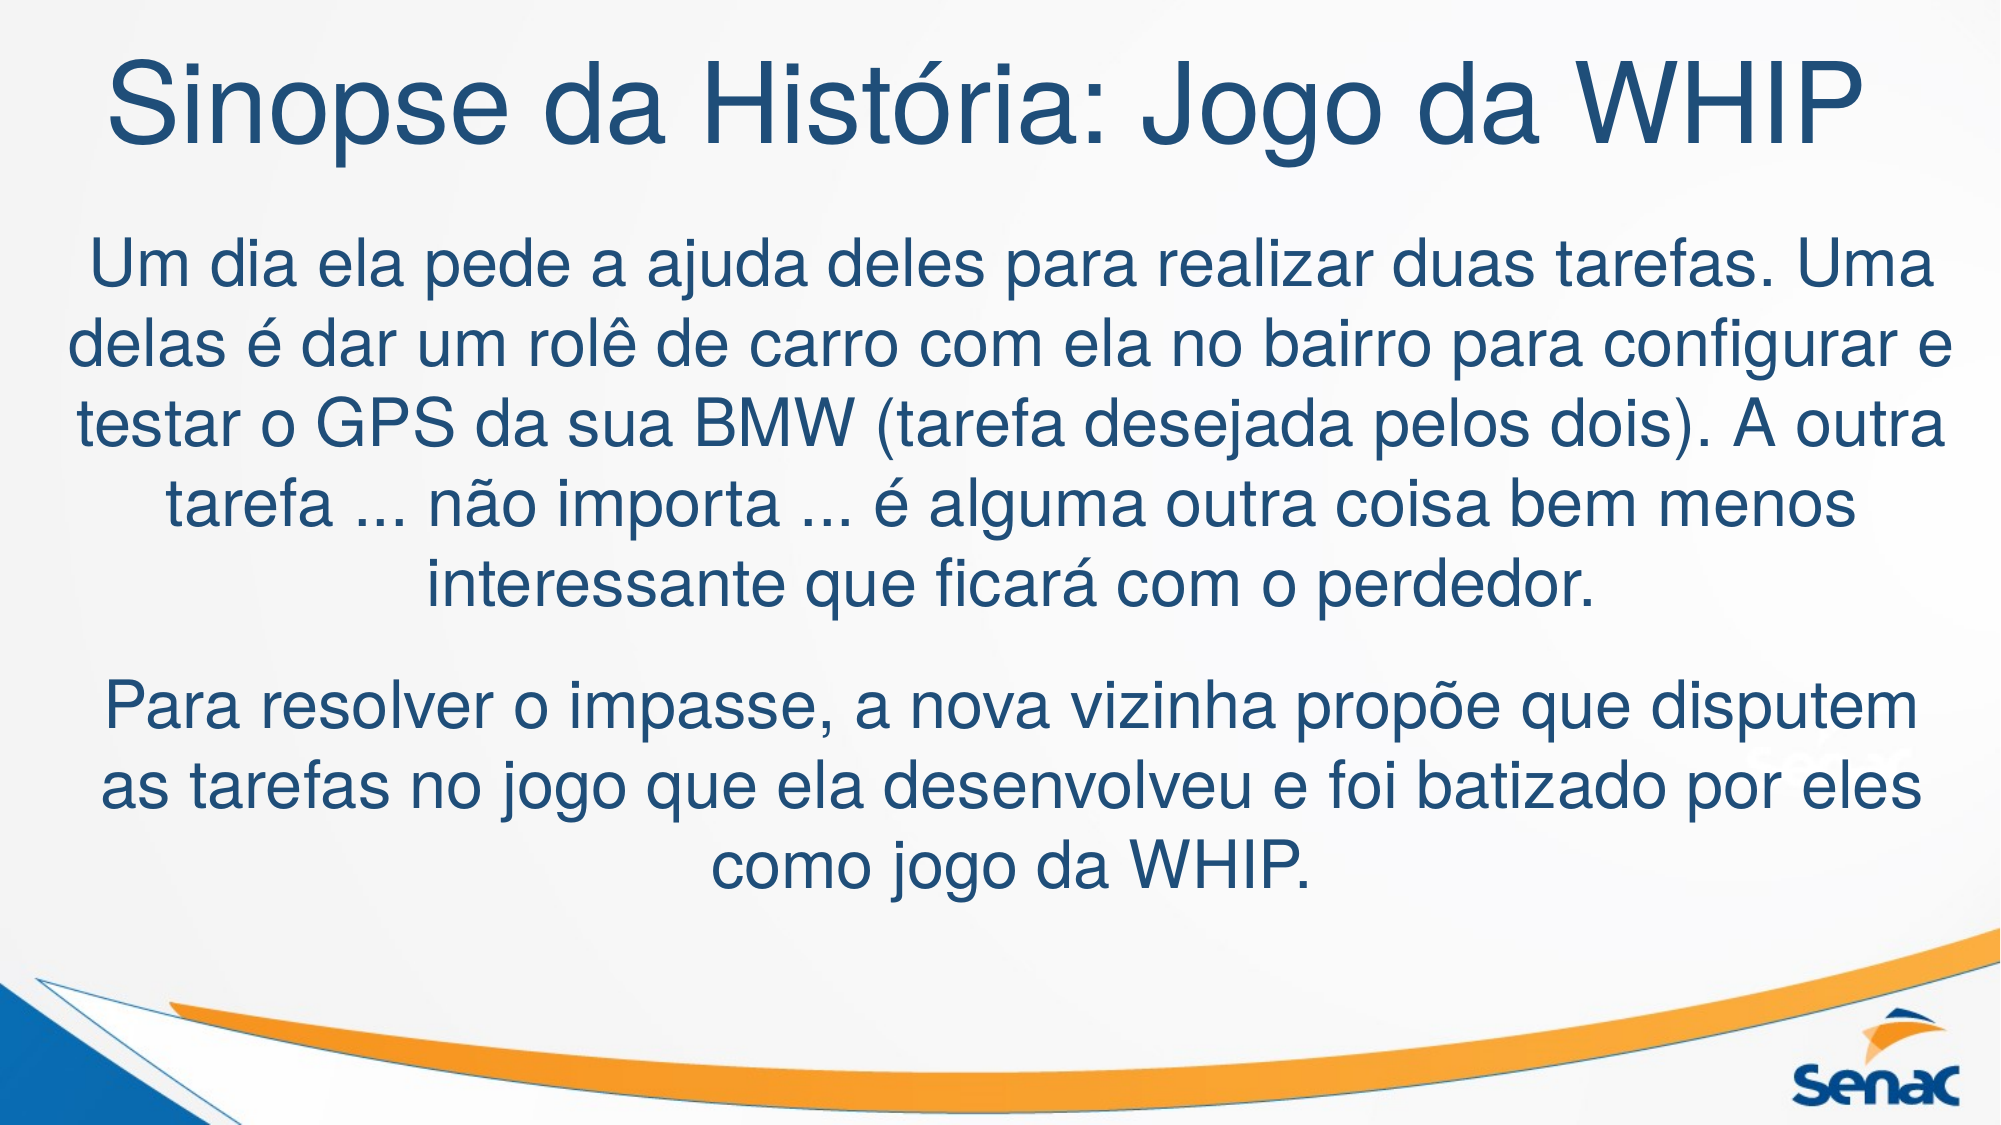

# Sinopse da História: Jogo da WHIP
Um dia ela pede a ajuda deles para realizar duas tarefas. Uma delas é dar um rolê de carro com ela no bairro para configurar e testar o GPS da sua BMW (tarefa desejada pelos dois). A outra tarefa ... não importa ... é alguma outra coisa bem menos interessante que ficará com o perdedor.
Para resolver o impasse, a nova vizinha propõe que disputem as tarefas no jogo que ela desenvolveu e foi batizado por eles como jogo da WHIP.